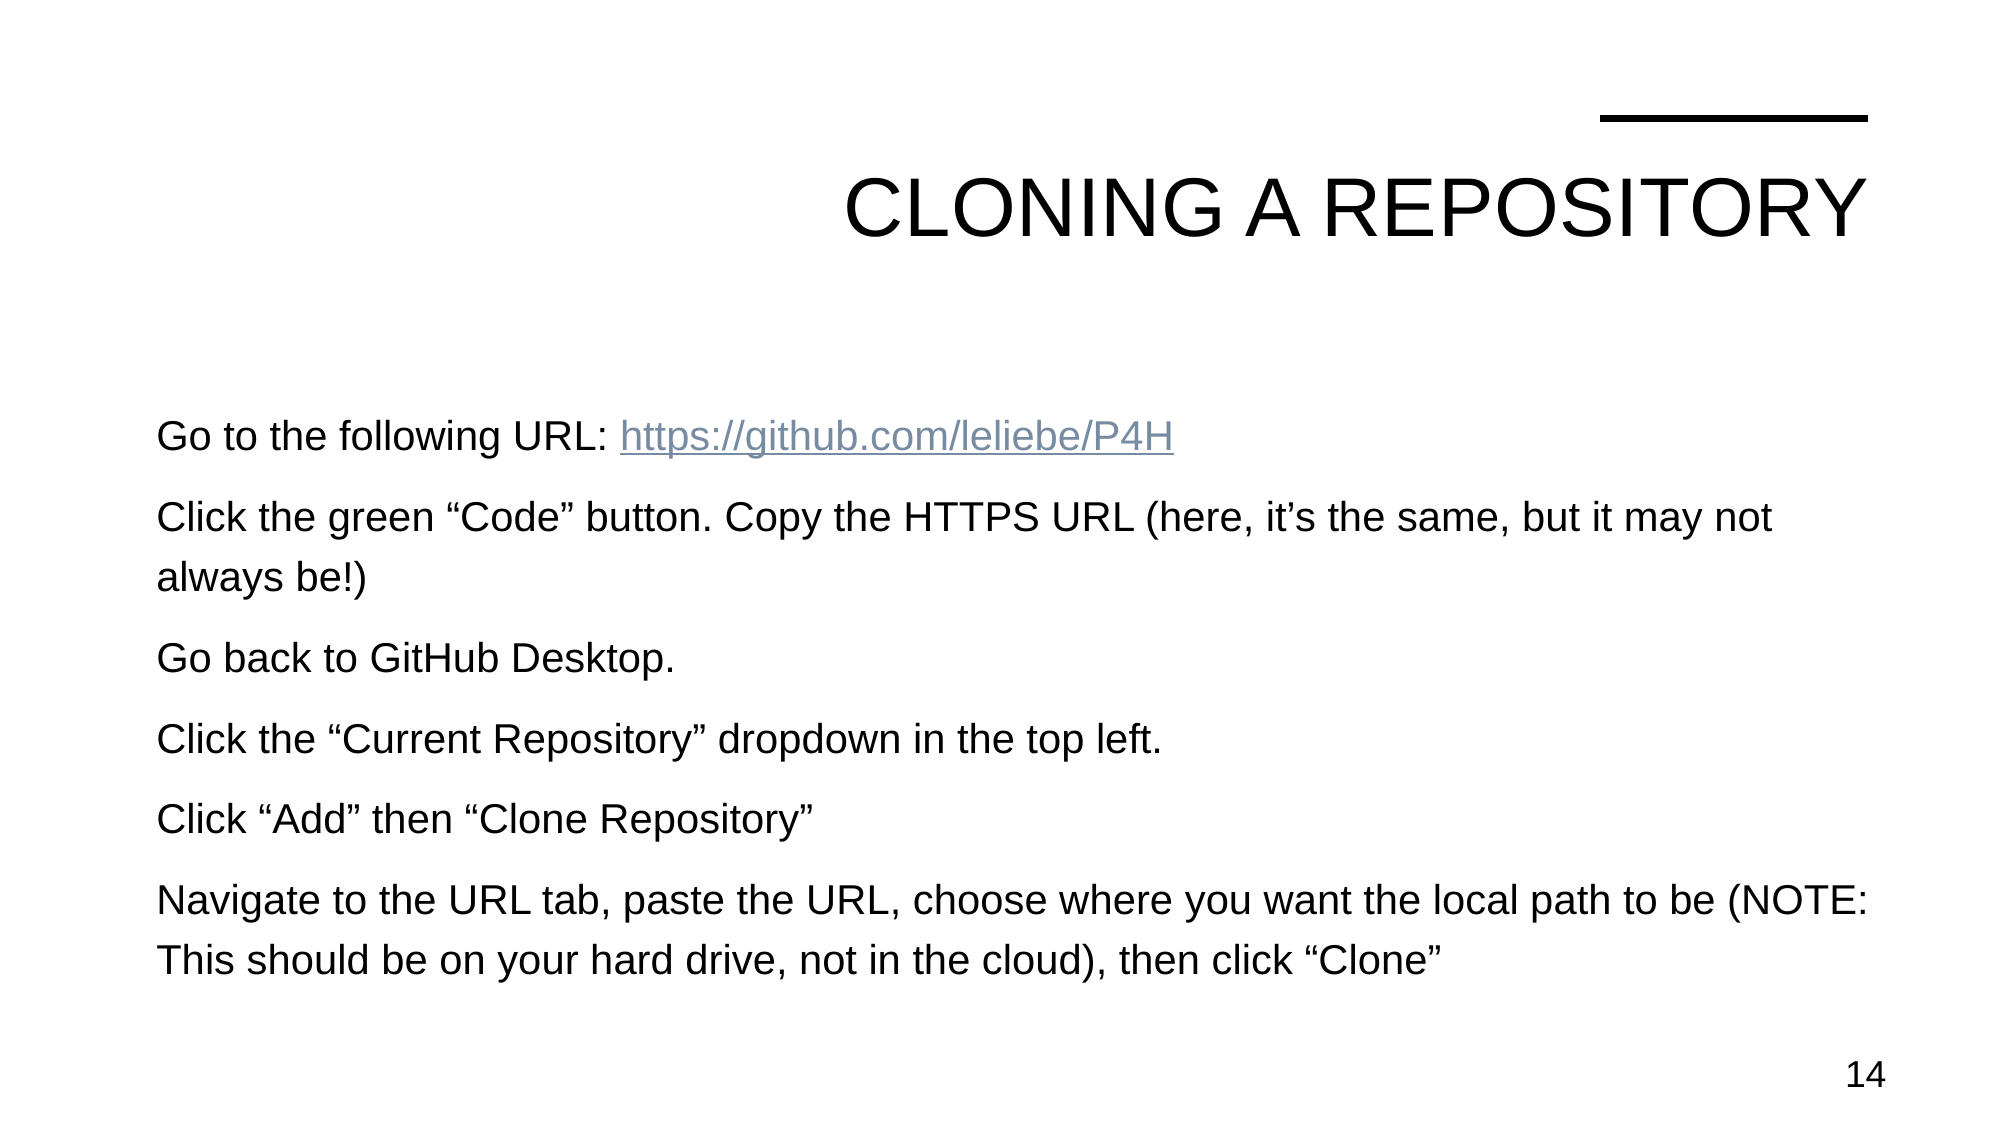

# Cloning a Repository
Go to the following URL: https://github.com/leliebe/P4H
Click the green “Code” button. Copy the HTTPS URL (here, it’s the same, but it may not always be!)
Go back to GitHub Desktop.
Click the “Current Repository” dropdown in the top left.
Click “Add” then “Clone Repository”
Navigate to the URL tab, paste the URL, choose where you want the local path to be (NOTE: This should be on your hard drive, not in the cloud), then click “Clone”
14